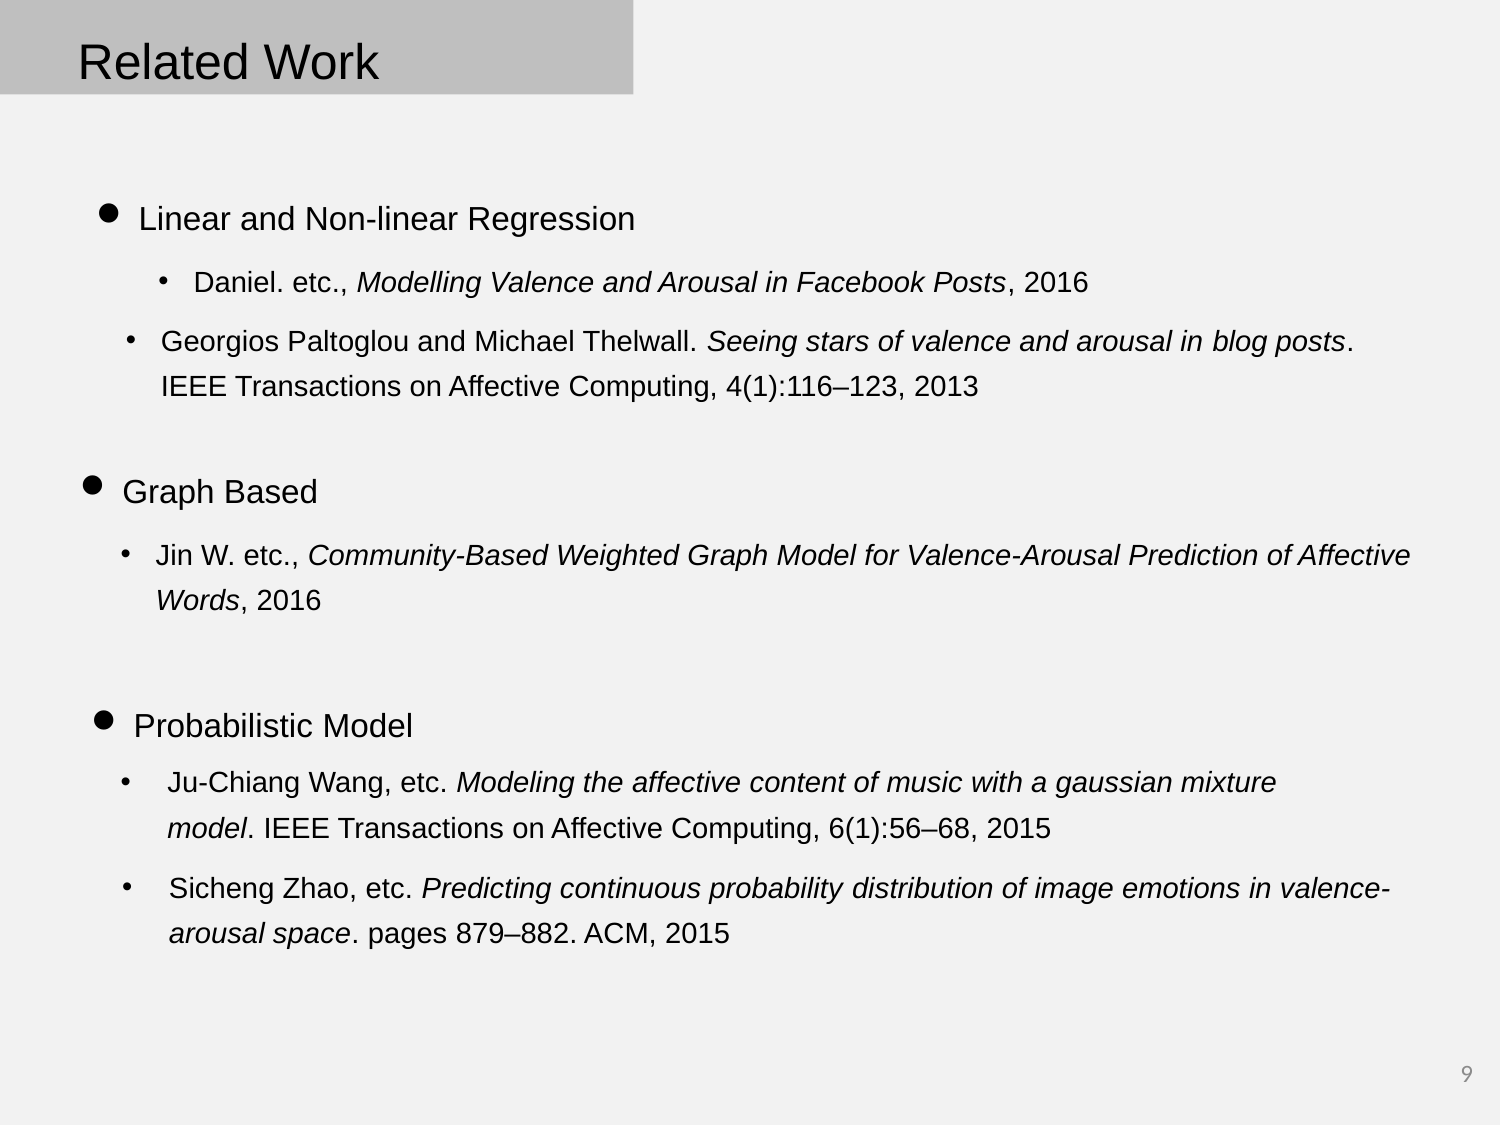

Related Work
Linear and Non-linear Regression
Daniel. etc., Modelling Valence and Arousal in Facebook Posts, 2016
Georgios Paltoglou and Michael Thelwall. Seeing stars of valence and arousal in blog posts. IEEE Transactions on Affective Computing, 4(1):116–123, 2013
Graph Based
Jin W. etc., Community-Based Weighted Graph Model for Valence-Arousal Prediction of Affective Words, 2016
Probabilistic Model
Ju-Chiang Wang, etc. Modeling the affective content of music with a gaussian mixture model. IEEE Transactions on Affective Computing, 6(1):56–68, 2015

Sicheng Zhao, etc. Predicting continuous probability distribution of image emotions in valence-arousal space. pages 879–882. ACM, 2015

9